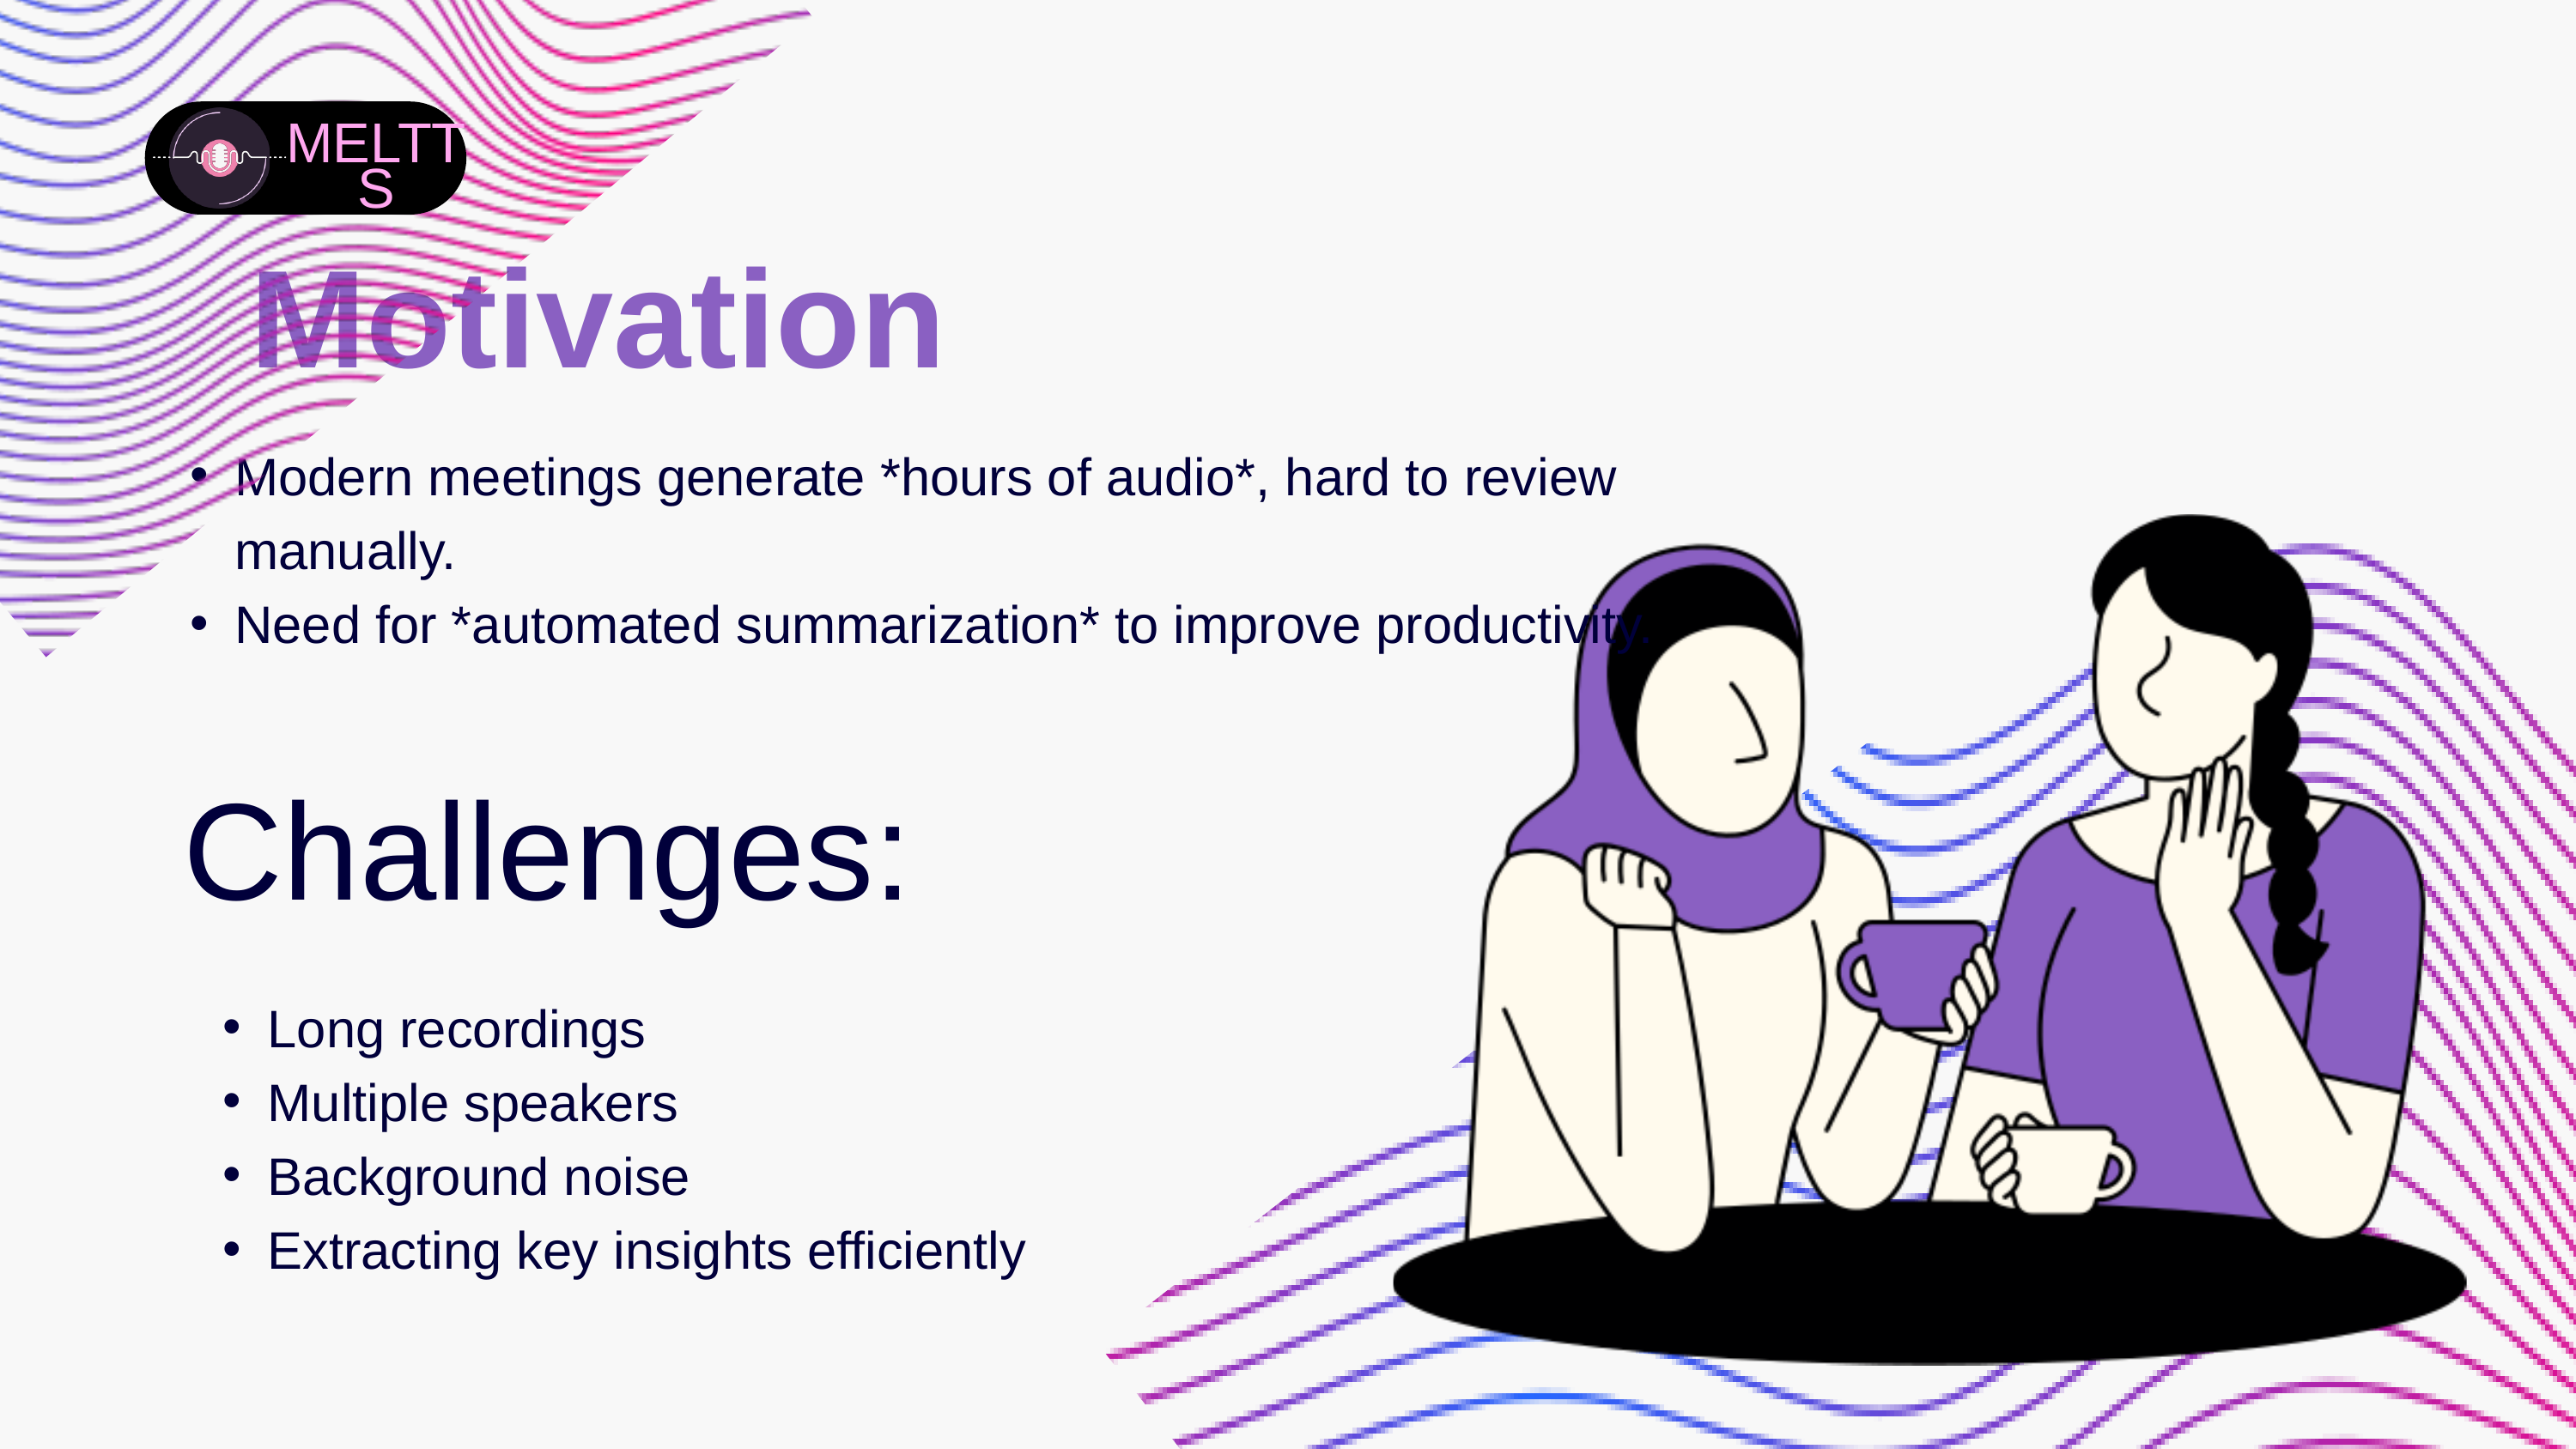

MELTTS

Motivation
Modern meetings generate *hours of audio*, hard to review manually.
Need for *automated summarization* to improve productivity.

Challenges:
Long recordings
Multiple speakers
Background noise
Extracting key insights efficiently